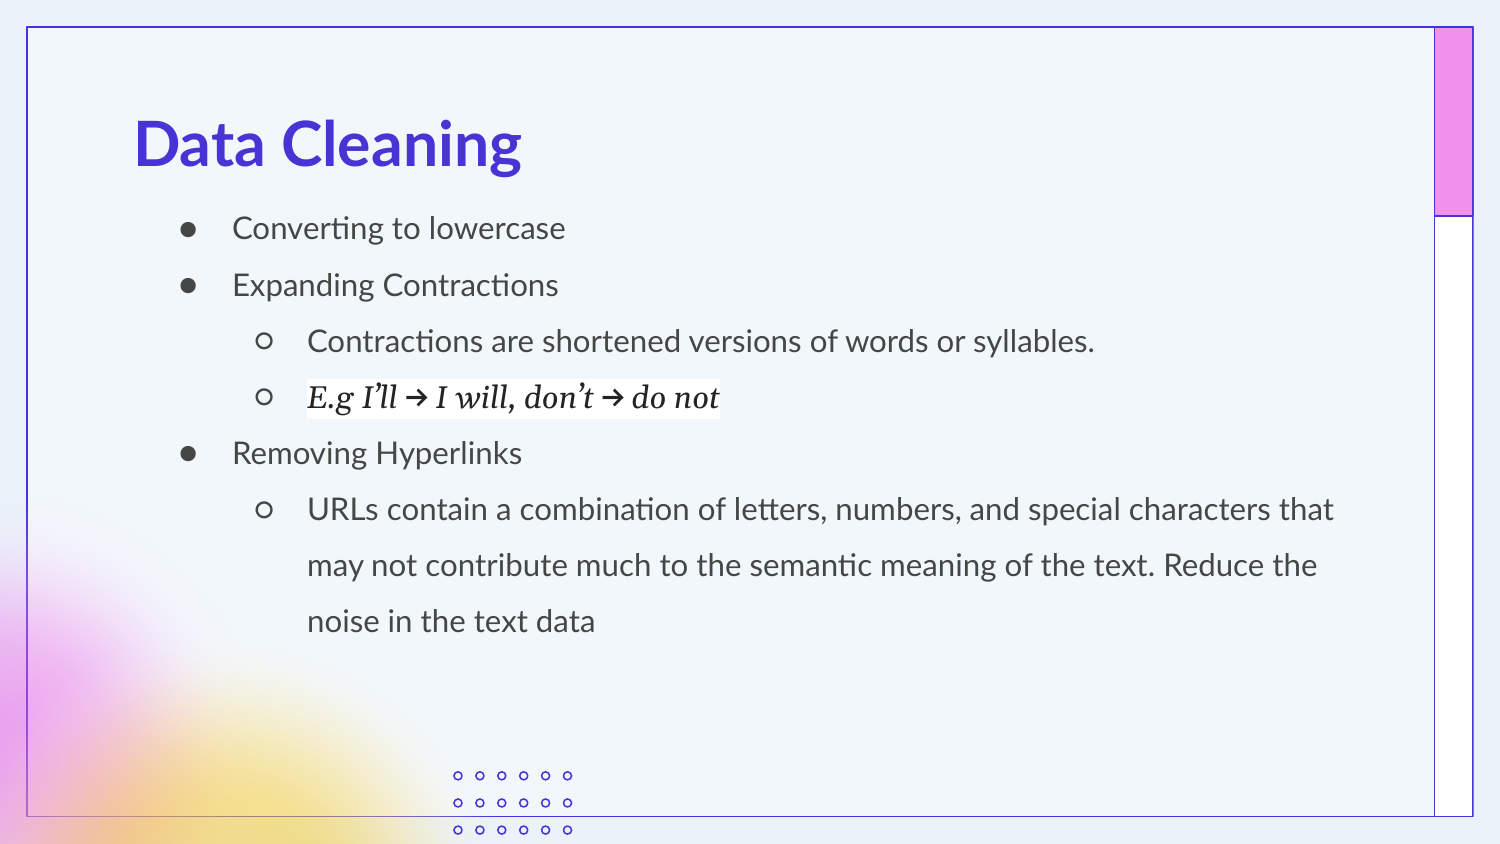

# Data Cleaning
Converting to lowercase
Expanding Contractions
Contractions are shortened versions of words or syllables.
E.g I’ll → I will, don’t → do not
Removing Hyperlinks
URLs contain a combination of letters, numbers, and special characters that may not contribute much to the semantic meaning of the text. Reduce the noise in the text data